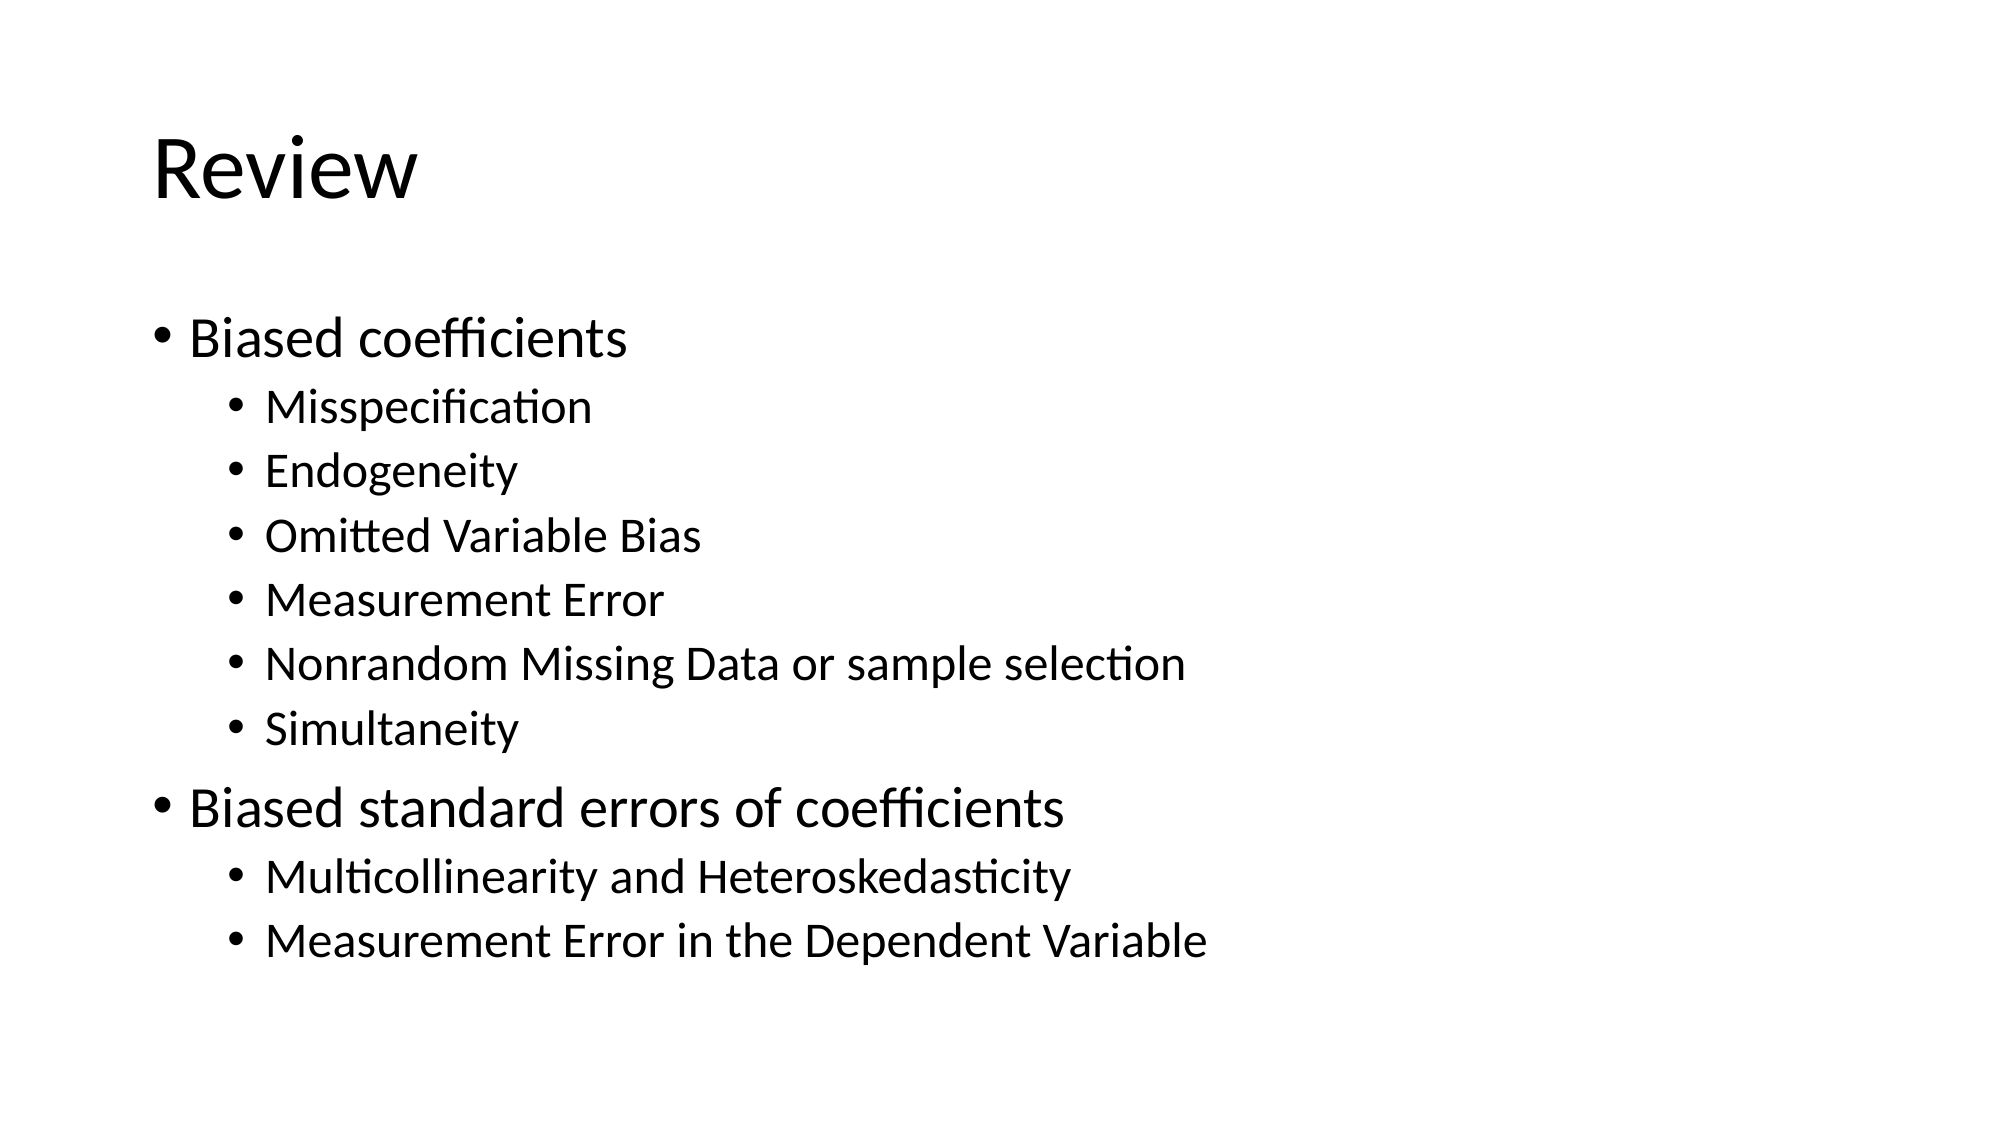

# Review
Biased coefficients
Misspecification
Endogeneity
Omitted Variable Bias
Measurement Error
Nonrandom Missing Data or sample selection
Simultaneity
Biased standard errors of coefficients
Multicollinearity and Heteroskedasticity
Measurement Error in the Dependent Variable